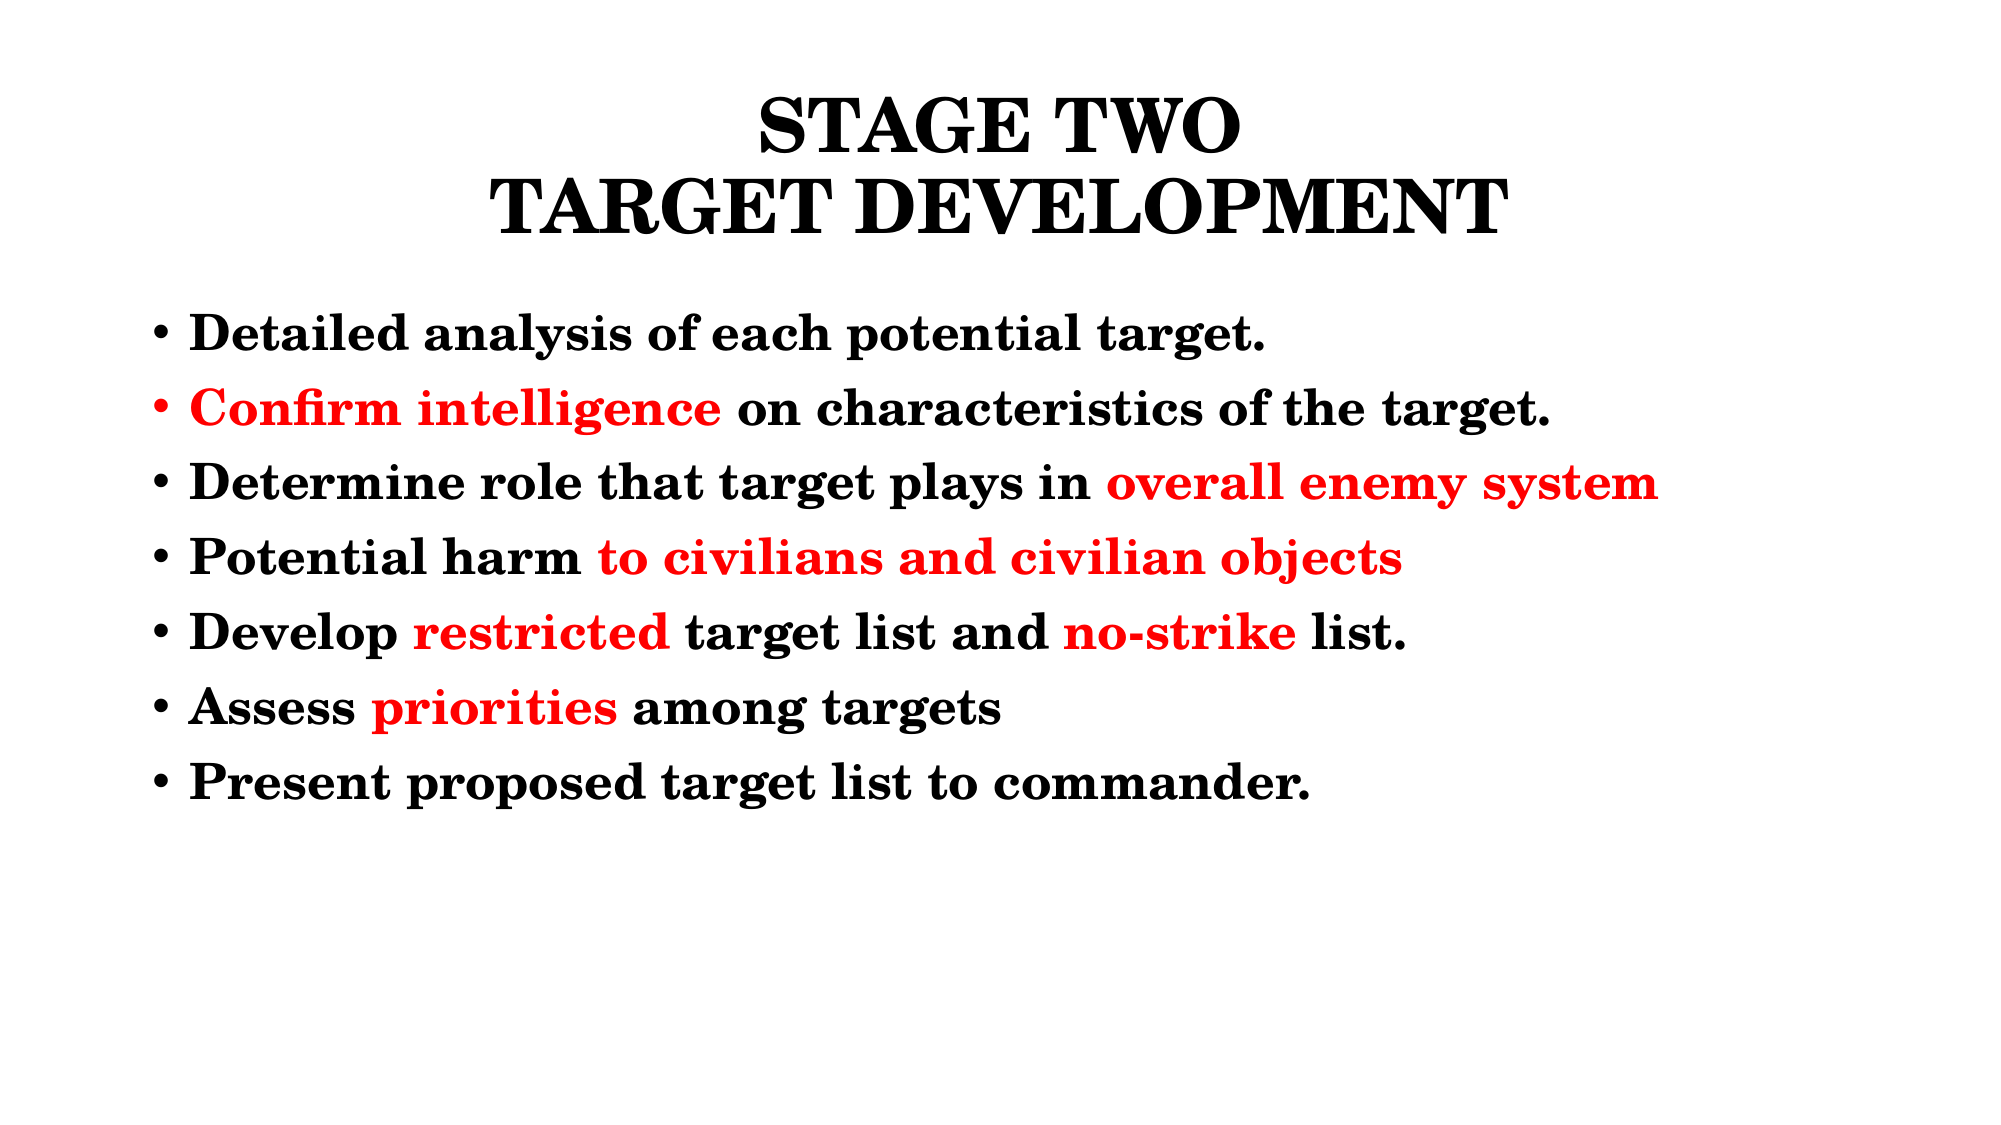

# STAGE TWO TARGET DEVELOPMENT
Detailed analysis of each potential target.
Confirm intelligence on characteristics of the target.
Determine role that target plays in overall enemy system
Potential harm to civilians and civilian objects
Develop restricted target list and no-strike list.
Assess priorities among targets
Present proposed target list to commander.